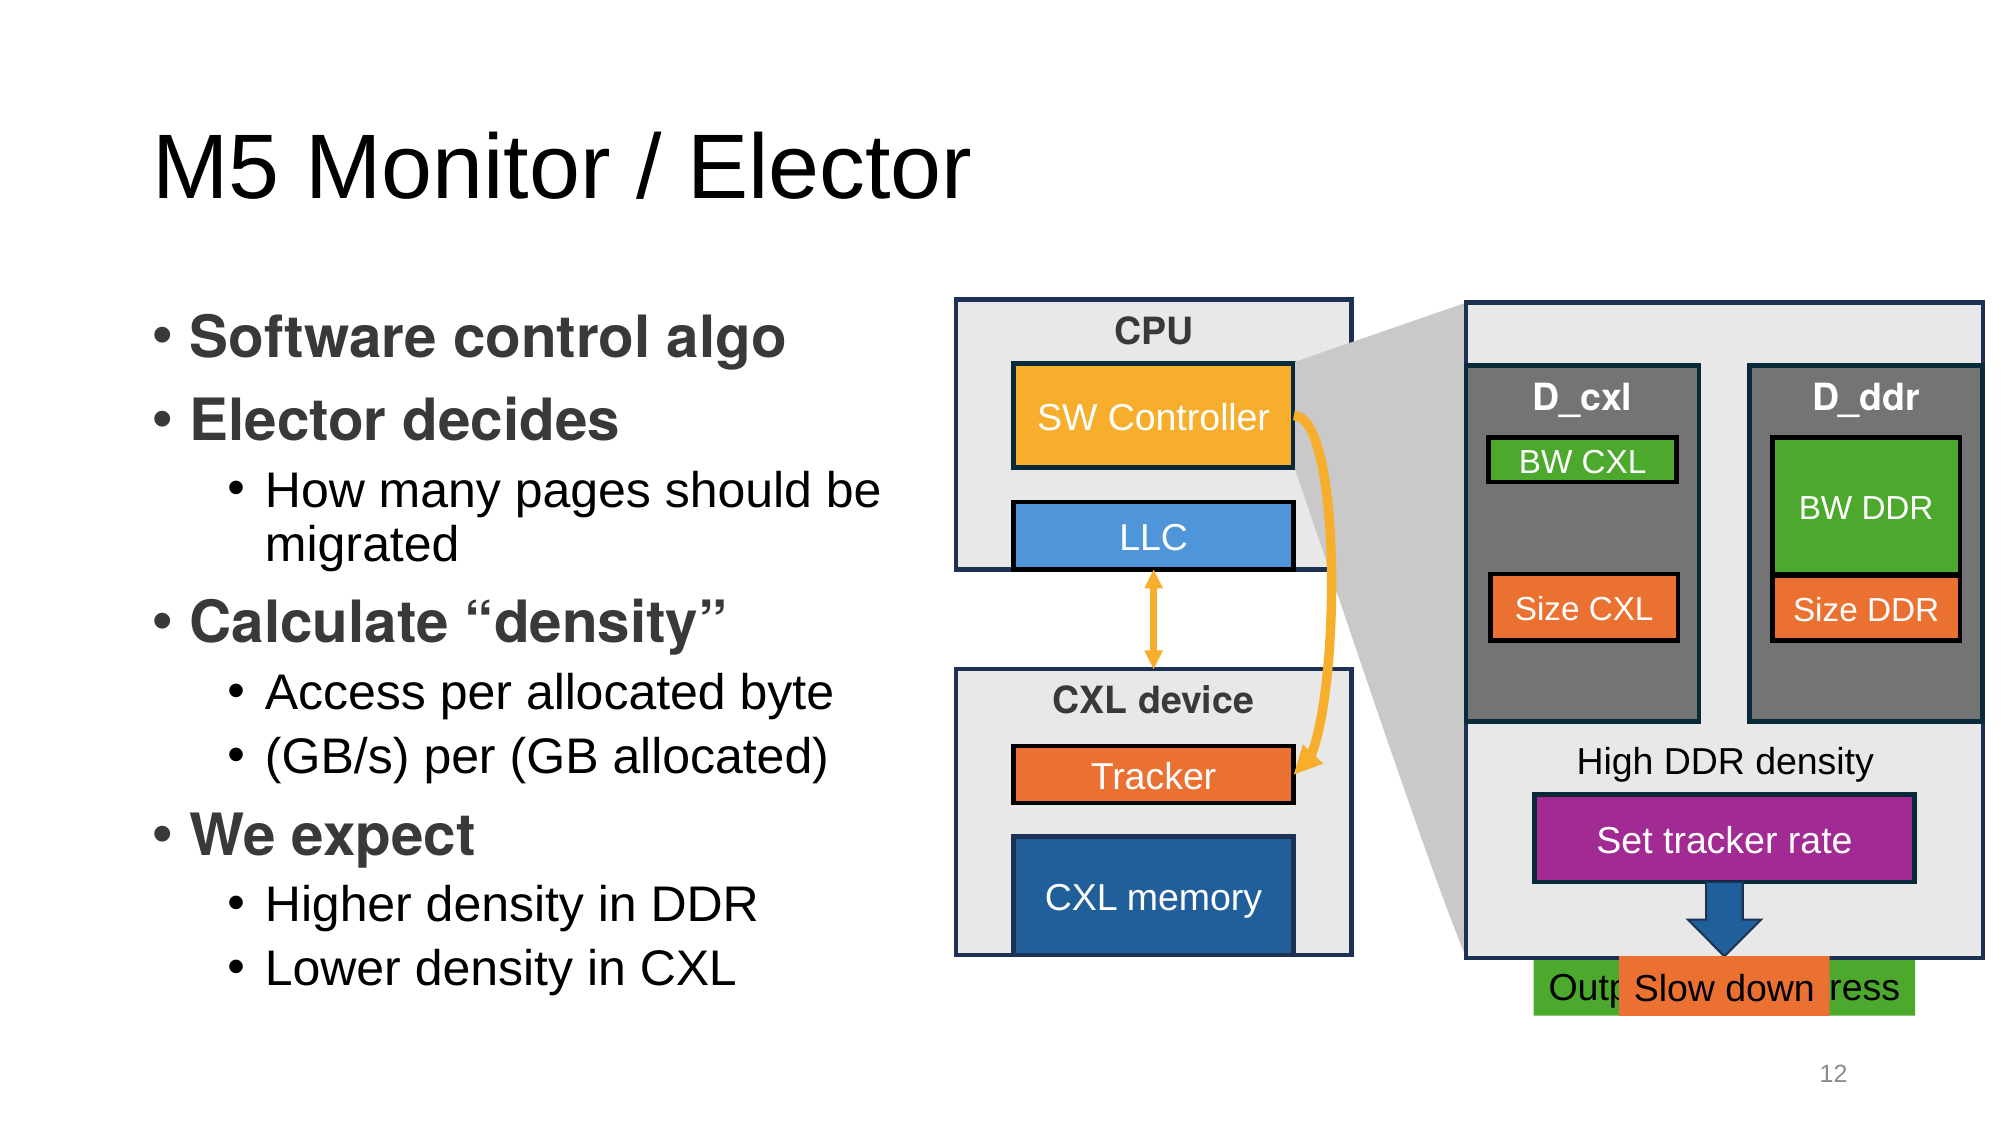

# M5 Monitor / Elector
Software control algo
Elector decides
How many pages should be migrated
Calculate “density”
Access per allocated byte
(GB/s) per (GB allocated)
We expect
Higher density in DDR
Lower density in CXL
CPU
SW Controller
LLC
CXL device
Tracker
CXL memory

D_cxl
BW CXL
Size CXL
D_ddr
BW DDR
Size DDR
High DDR density
Set tracker rate

Slow down

D_cxl
BW CXL
Size CXL
D_ddr
BW DDR
Size DDR
High CXL density
Set tracker rate

Output more address

D_cxl
BW CXL
Size CXL
D_ddr
BW DDR
Size DDR
Matching density
Set tracker rate

Stabilize
12